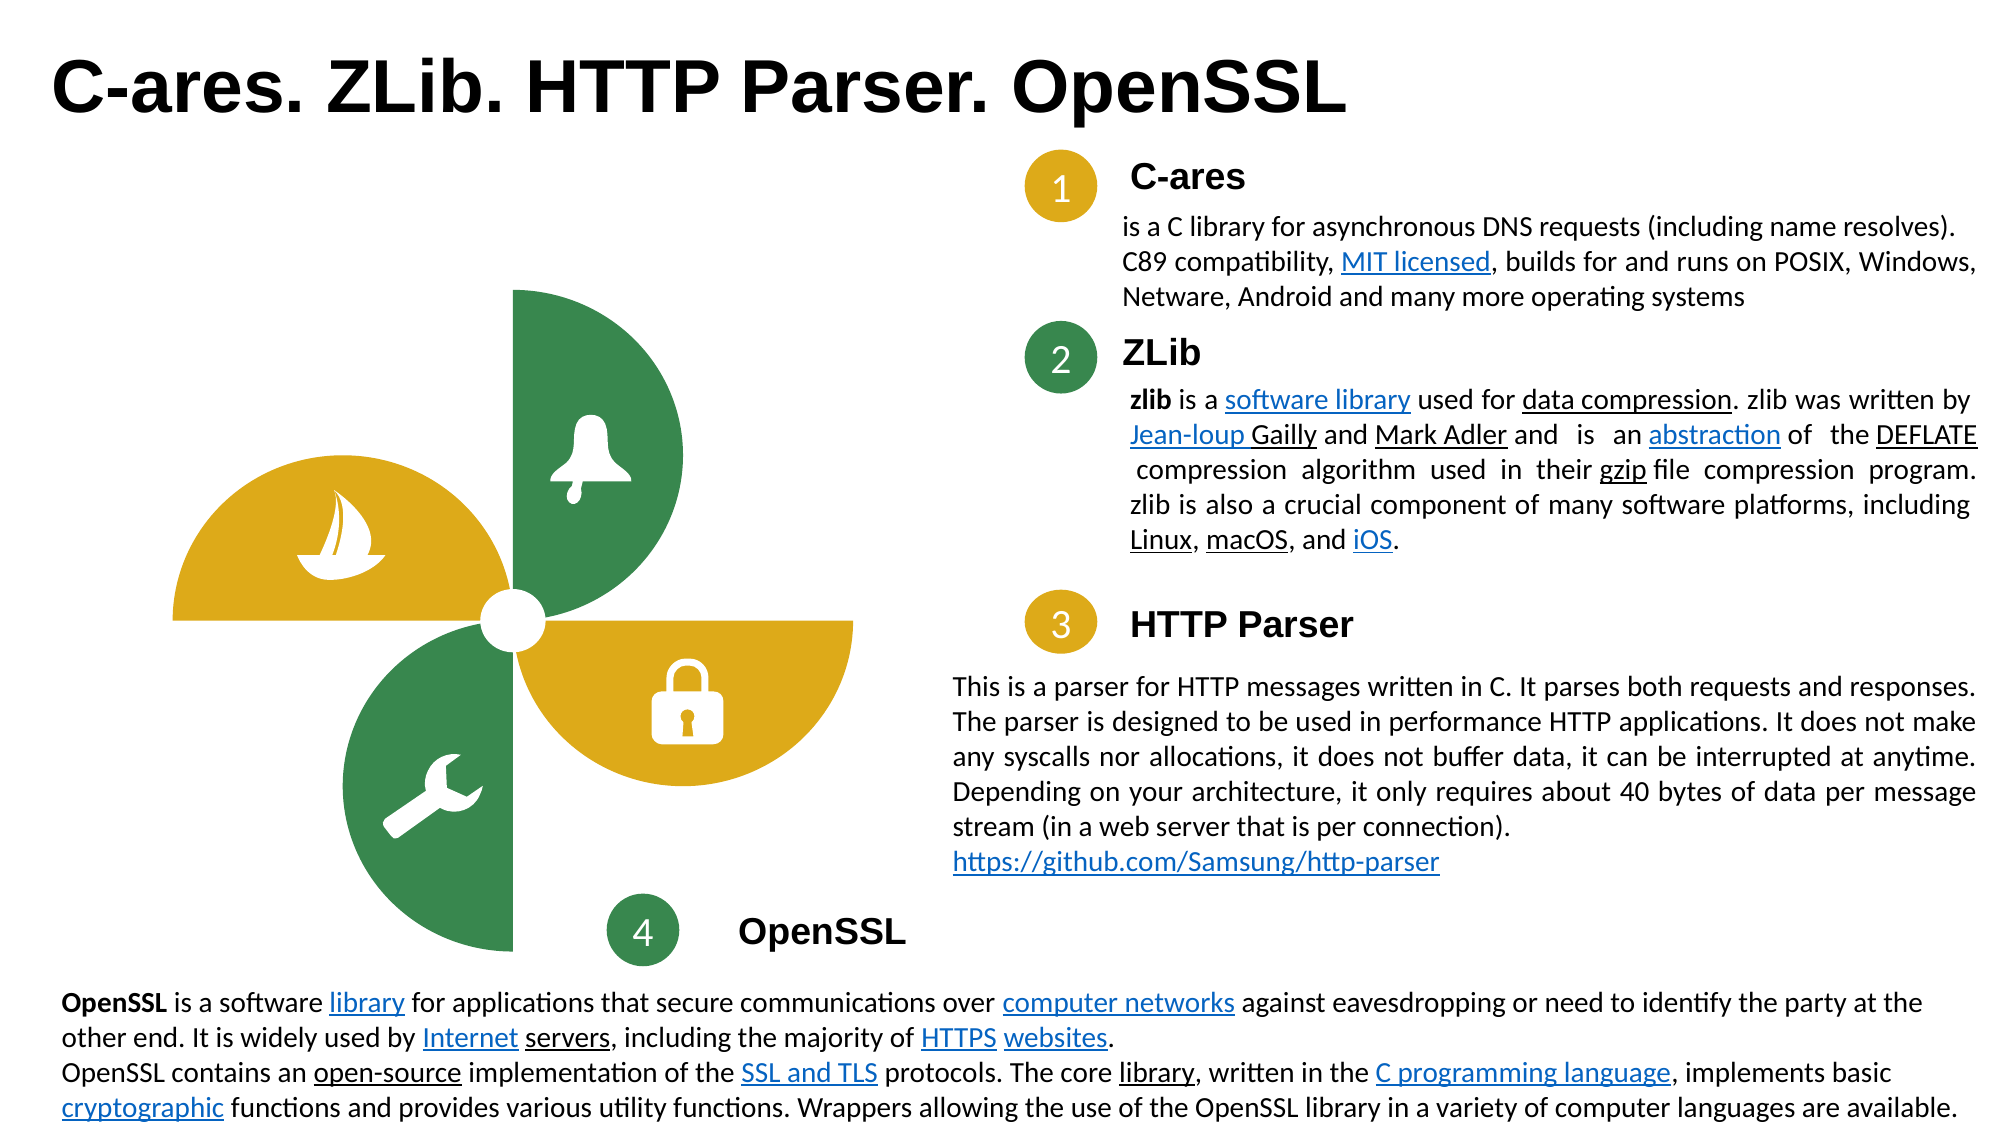

C-ares. ZLib. HTTP Parser. OpenSSL
3.1
C-ares
1
is a C library for asynchronous DNS requests (including name resolves).
C89 compatibility, MIT licensed, builds for and runs on POSIX, Windows, Netware, Android and many more operating systems

ZLib
2
zlib is a software library used for data compression. zlib was written by Jean-loup Gailly and Mark Adler and is an abstraction of the DEFLATE compression algorithm used in their gzip file compression program. zlib is also a crucial component of many software platforms, including Linux, macOS, and iOS.

3
HTTP Parser

This is a parser for HTTP messages written in C. It parses both requests and responses. The parser is designed to be used in performance HTTP applications. It does not make any syscalls nor allocations, it does not buffer data, it can be interrupted at anytime. Depending on your architecture, it only requires about 40 bytes of data per message stream (in a web server that is per connection).
https://github.com/Samsung/http-parser

4
OpenSSL
OpenSSL is a software library for applications that secure communications over computer networks against eavesdropping or need to identify the party at the other end. It is widely used by Internet servers, including the majority of HTTPS websites.
OpenSSL contains an open-source implementation of the SSL and TLS protocols. The core library, written in the C programming language, implements basic cryptographic functions and provides various utility functions. Wrappers allowing the use of the OpenSSL library in a variety of computer languages are available.
The OpenSSL Software Foundation (OSF) represents the OpenSSL project in most legal capacities including contributor license agreements, managing donations, and so on. OpenSSL Software Services (OSS) also represents the OpenSSL project, for Support Contracts.
OpenSSL is available for most Unix-like operating systems (including Linux, macOS, and BSD) and Microsoft Windows.